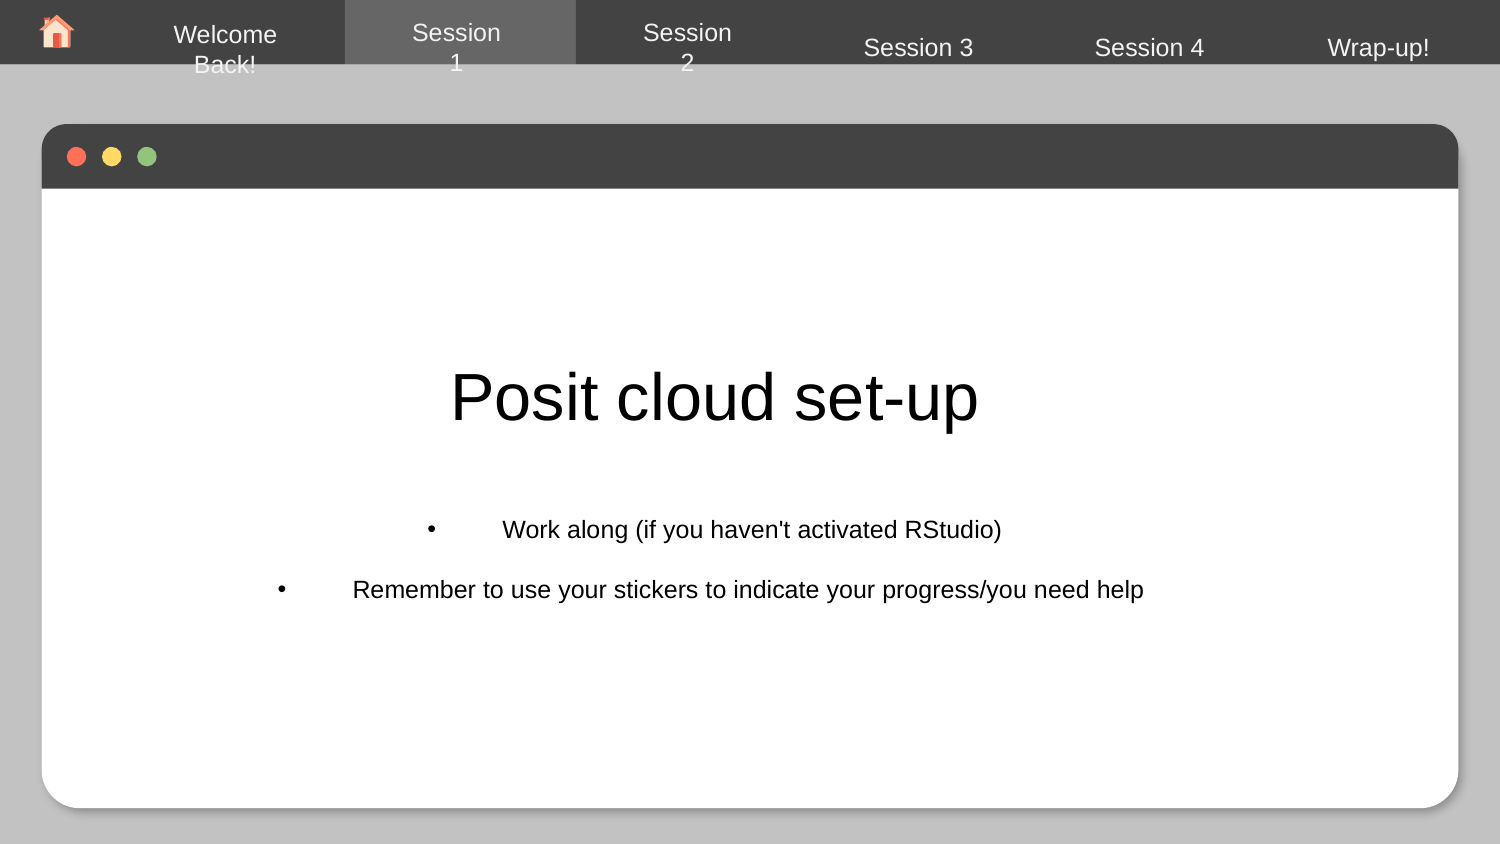

Session 2
Session 4
Wrap-up!
Session 3
Session 1
Welcome Back!
Posit cloud set-up

Work along (if you haven't activated RStudio)

Remember to use your stickers to indicate your progress/you need help